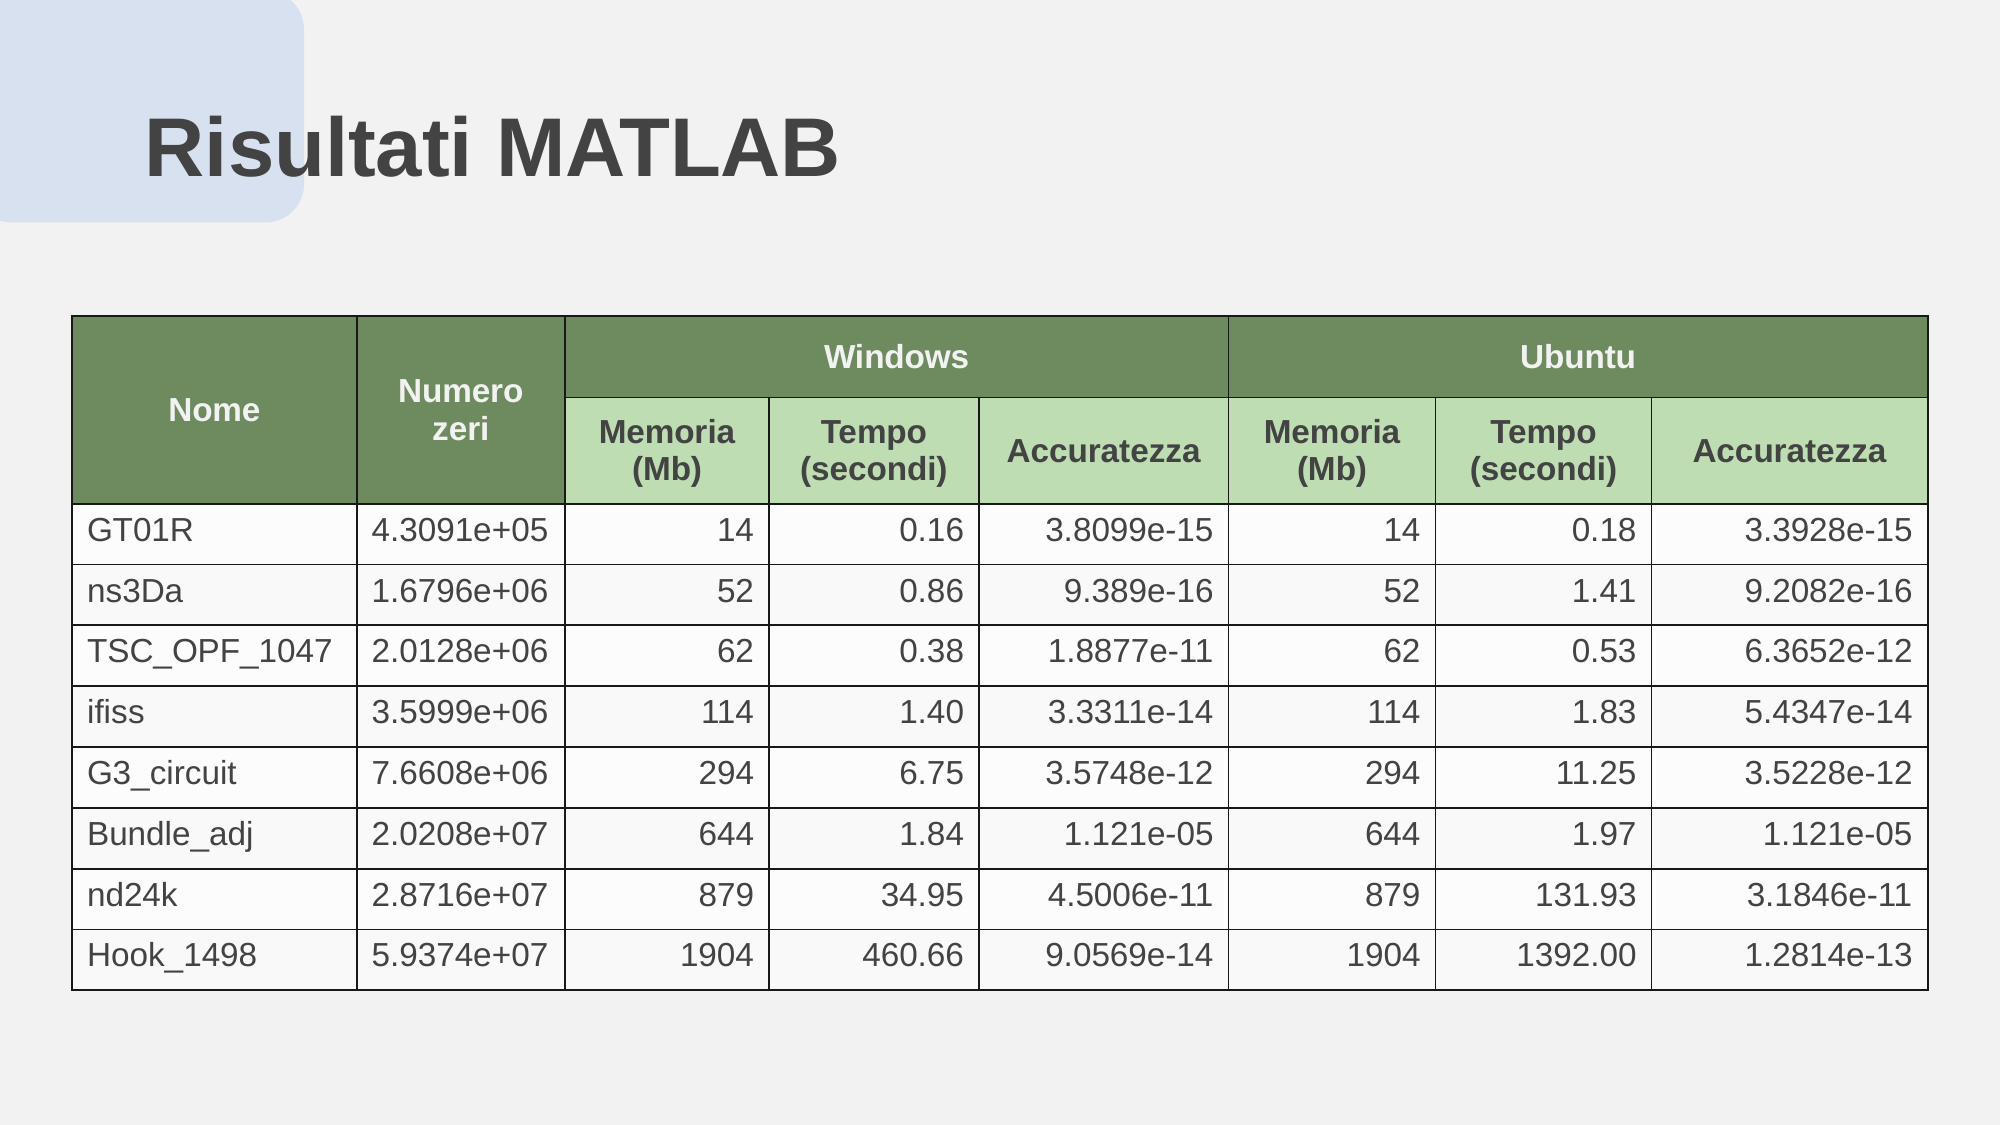

# Risultati MATLAB
| Nome | Numero zeri | Windows |  |  | Ubuntu |  |  |
| --- | --- | --- | --- | --- | --- | --- | --- |
|  |  | Memoria (Mb) | Tempo (secondi) | Accuratezza | Memoria (Mb) | Tempo (secondi) | Accuratezza |
| GT01R | 4.3091e+05 | 14 | 0.16 | 3.8099e-15 | 14 | 0.18 | 3.3928e-15 |
| ns3Da | 1.6796e+06 | 52 | 0.86 | 9.389e-16 | 52 | 1.41 | 9.2082e-16 |
| TSC\_OPF\_1047 | 2.0128e+06 | 62 | 0.38 | 1.8877e-11 | 62 | 0.53 | 6.3652e-12 |
| ifiss | 3.5999e+06 | 114 | 1.40 | 3.3311e-14 | 114 | 1.83 | 5.4347e-14 |
| G3\_circuit | 7.6608e+06 | 294 | 6.75 | 3.5748e-12 | 294 | 11.25 | 3.5228e-12 |
| Bundle\_adj | 2.0208e+07 | 644 | 1.84 | 1.121e-05 | 644 | 1.97 | 1.121e-05 |
| nd24k | 2.8716e+07 | 879 | 34.95 | 4.5006e-11 | 879 | 131.93 | 3.1846e-11 |
| Hook\_1498 | 5.9374e+07 | 1904 | 460.66 | 9.0569e-14 | 1904 | 1392.00 | 1.2814e-13 |